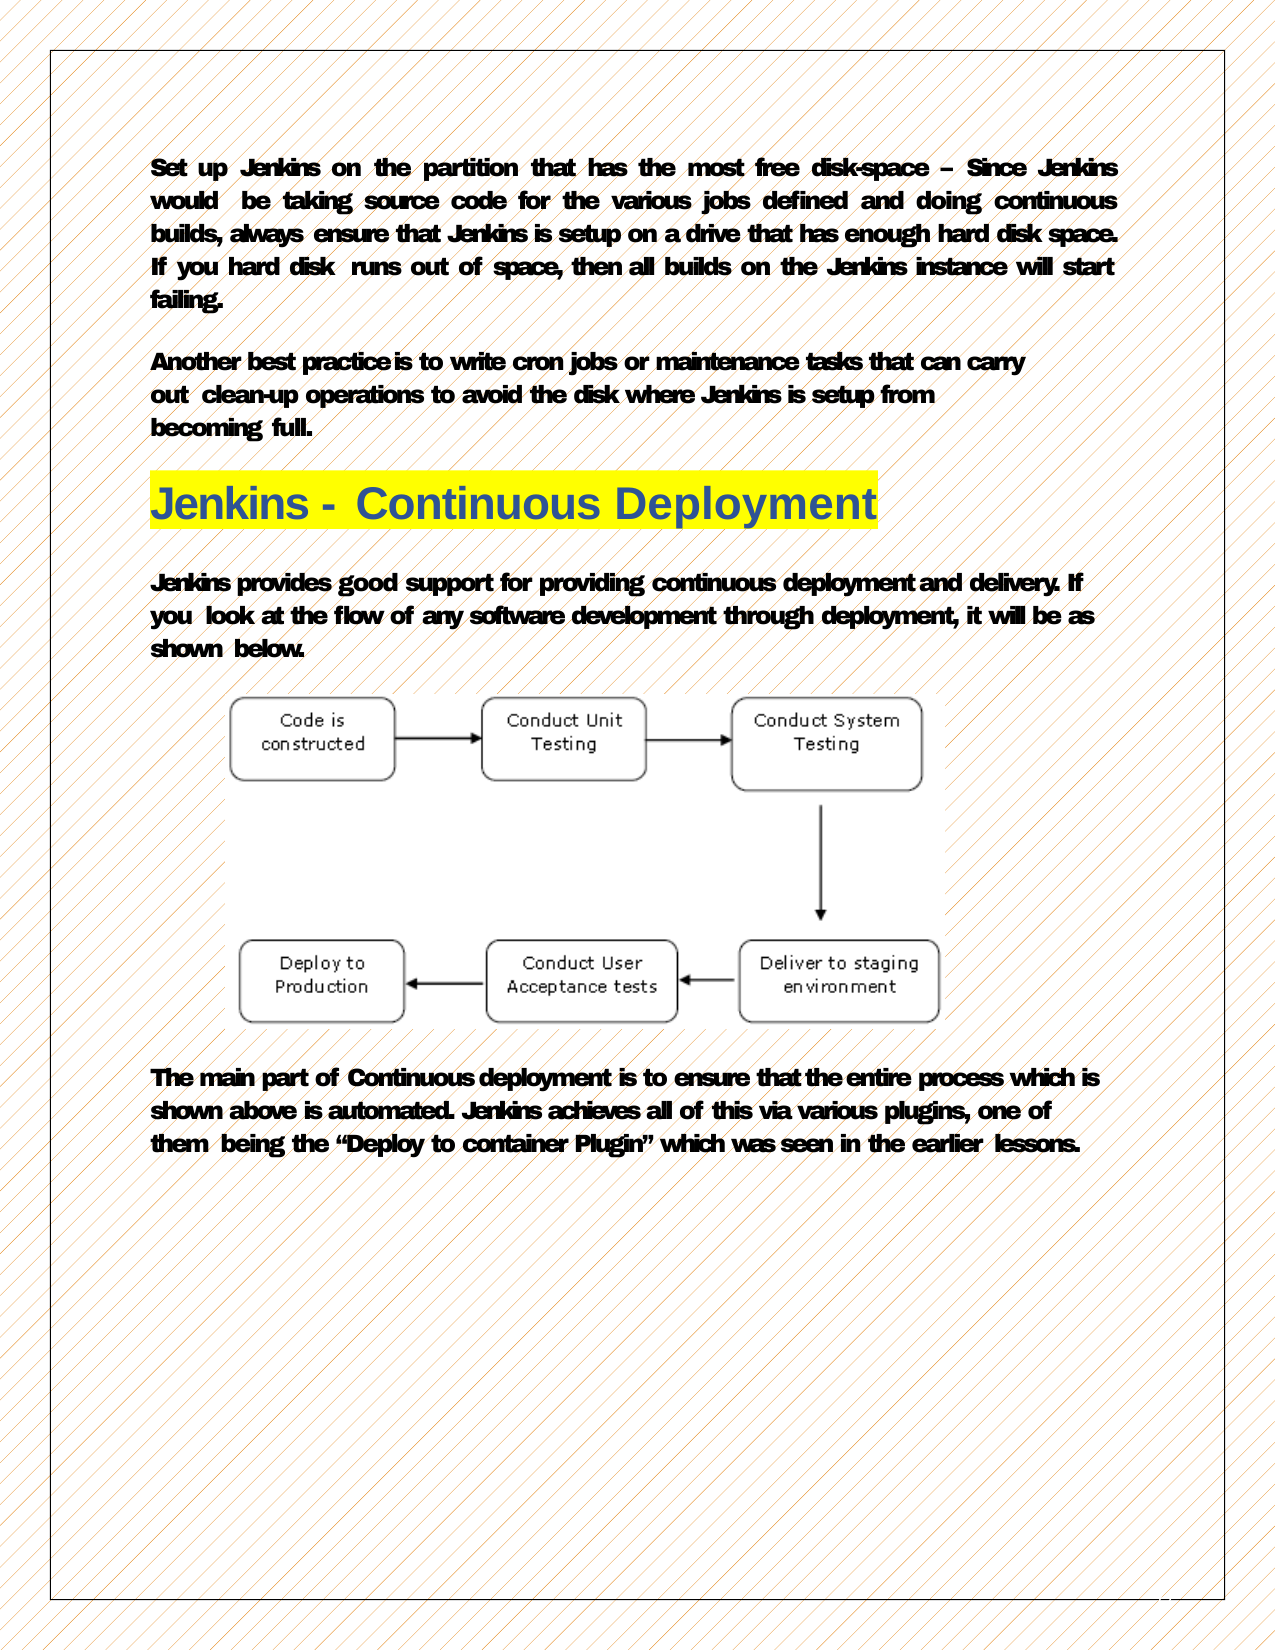

Set up Jenkins on the partition that has the most free disk-space – Since Jenkins would  be taking source code for the various jobs defined and doing continuous builds, always  ensure that Jenkins is setup on a drive that has enough hard disk space. If you hard disk  runs out of space, then all builds on the Jenkins instance will start failing.
Another best practice is to write cron jobs or maintenance tasks that can carry out  clean-up operations to avoid the disk where Jenkins is setup from becoming full.
Jenkins - Continuous Deployment
Jenkins provides good support for providing continuous deployment and delivery. If you  look at the flow of any software development through deployment, it will be as shown  below.

The main part of Continuous deployment is to ensure that the entire process which is  shown above is automated. Jenkins achieves all of this via various plugins, one of them  being the “Deploy to container Plugin” which was seen in the earlier lessons.
72